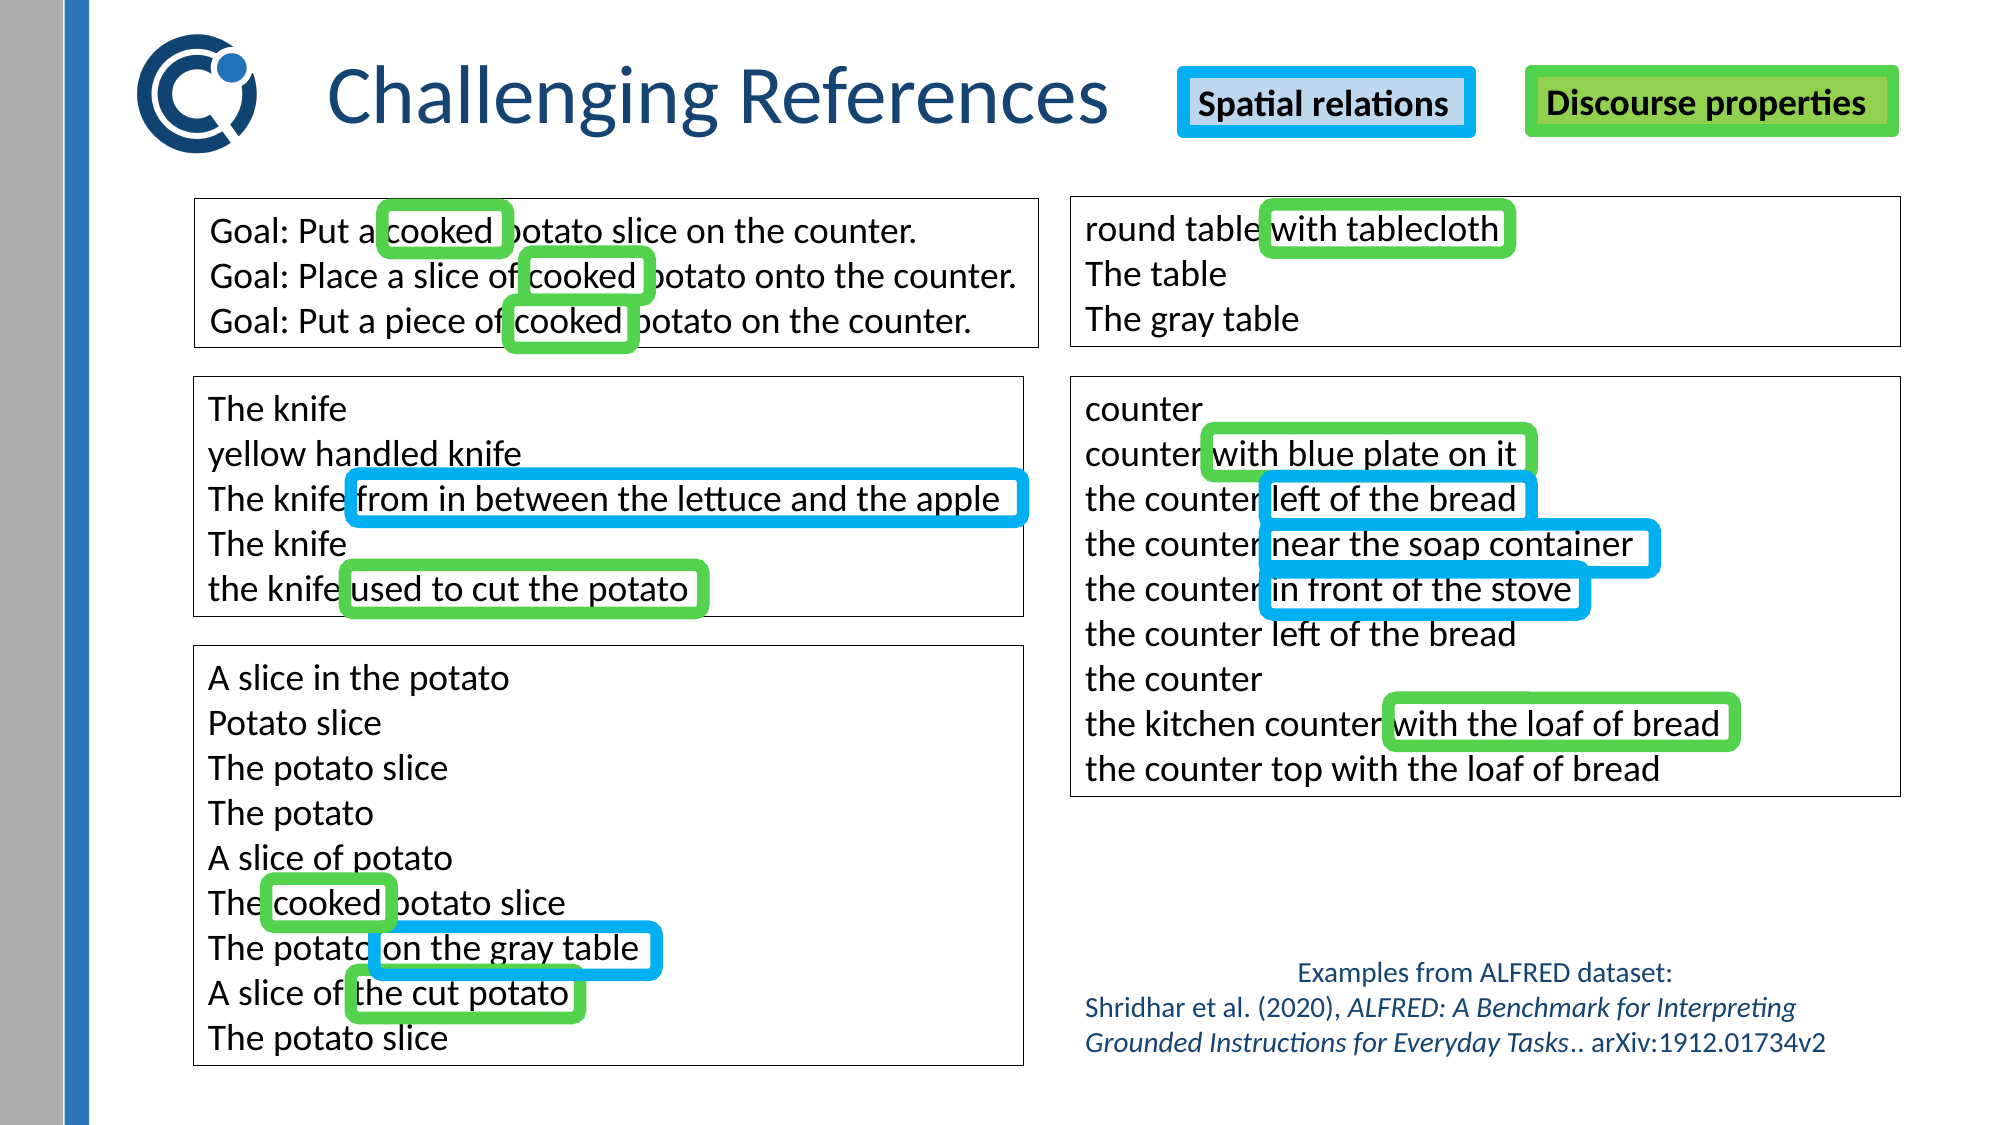

# Challenging References
Discourse properties
Spatial relations
round table with tablecloth
The table
The gray table
Goal: Put a cooked potato slice on the counter.
Goal: Place a slice of cooked potato onto the counter.
Goal: Put a piece of cooked potato on the counter.

The knife
yellow handled knife
The knife from in between the lettuce and the apple
The knife
the knife used to cut the potato
counter
counter with blue plate on it
the counter left of the bread
the counter near the soap container
the counter in front of the stove
the counter left of the bread
the counter
the kitchen counter with the loaf of bread
the counter top with the loaf of bread

A slice in the potato
Potato slice
The potato slice
The potato
A slice of potato
The cooked potato slice
The potato on the gray table
A slice of the cut potato
The potato slice

Examples from ALFRED dataset:
Shridhar et al. (2020), ALFRED: A Benchmark for Interpreting Grounded Instructions for Everyday Tasks.. arXiv:1912.01734v2